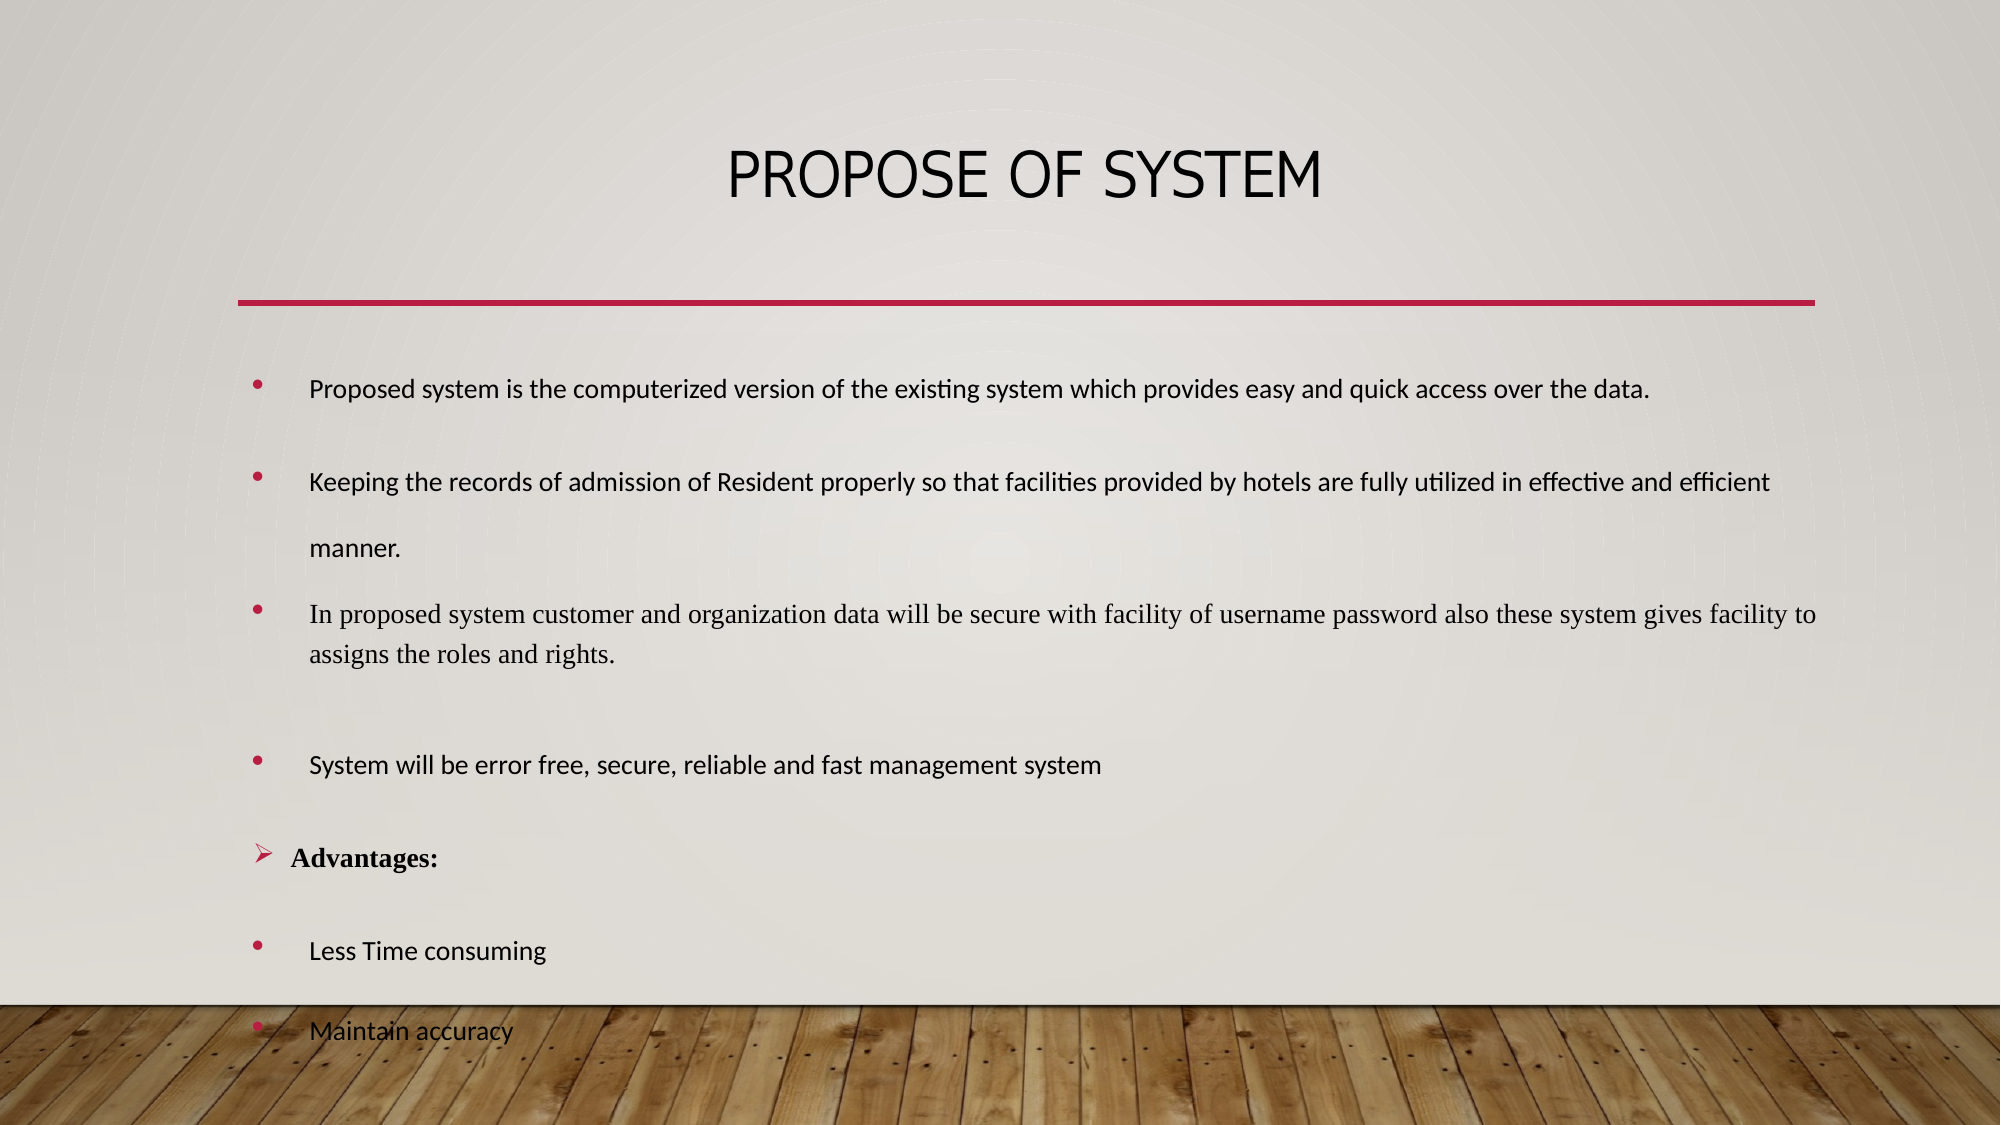

# Propose of System
Proposed system is the computerized version of the existing system which provides easy and quick access over the data.
Keeping the records of admission of Resident properly so that facilities provided by hotels are fully utilized in effective and efficient manner.
In proposed system customer and organization data will be secure with facility of username password also these system gives facility to assigns the roles and rights.

System will be error free, secure, reliable and fast management system
Advantages:
Less Time consuming
Maintain accuracy